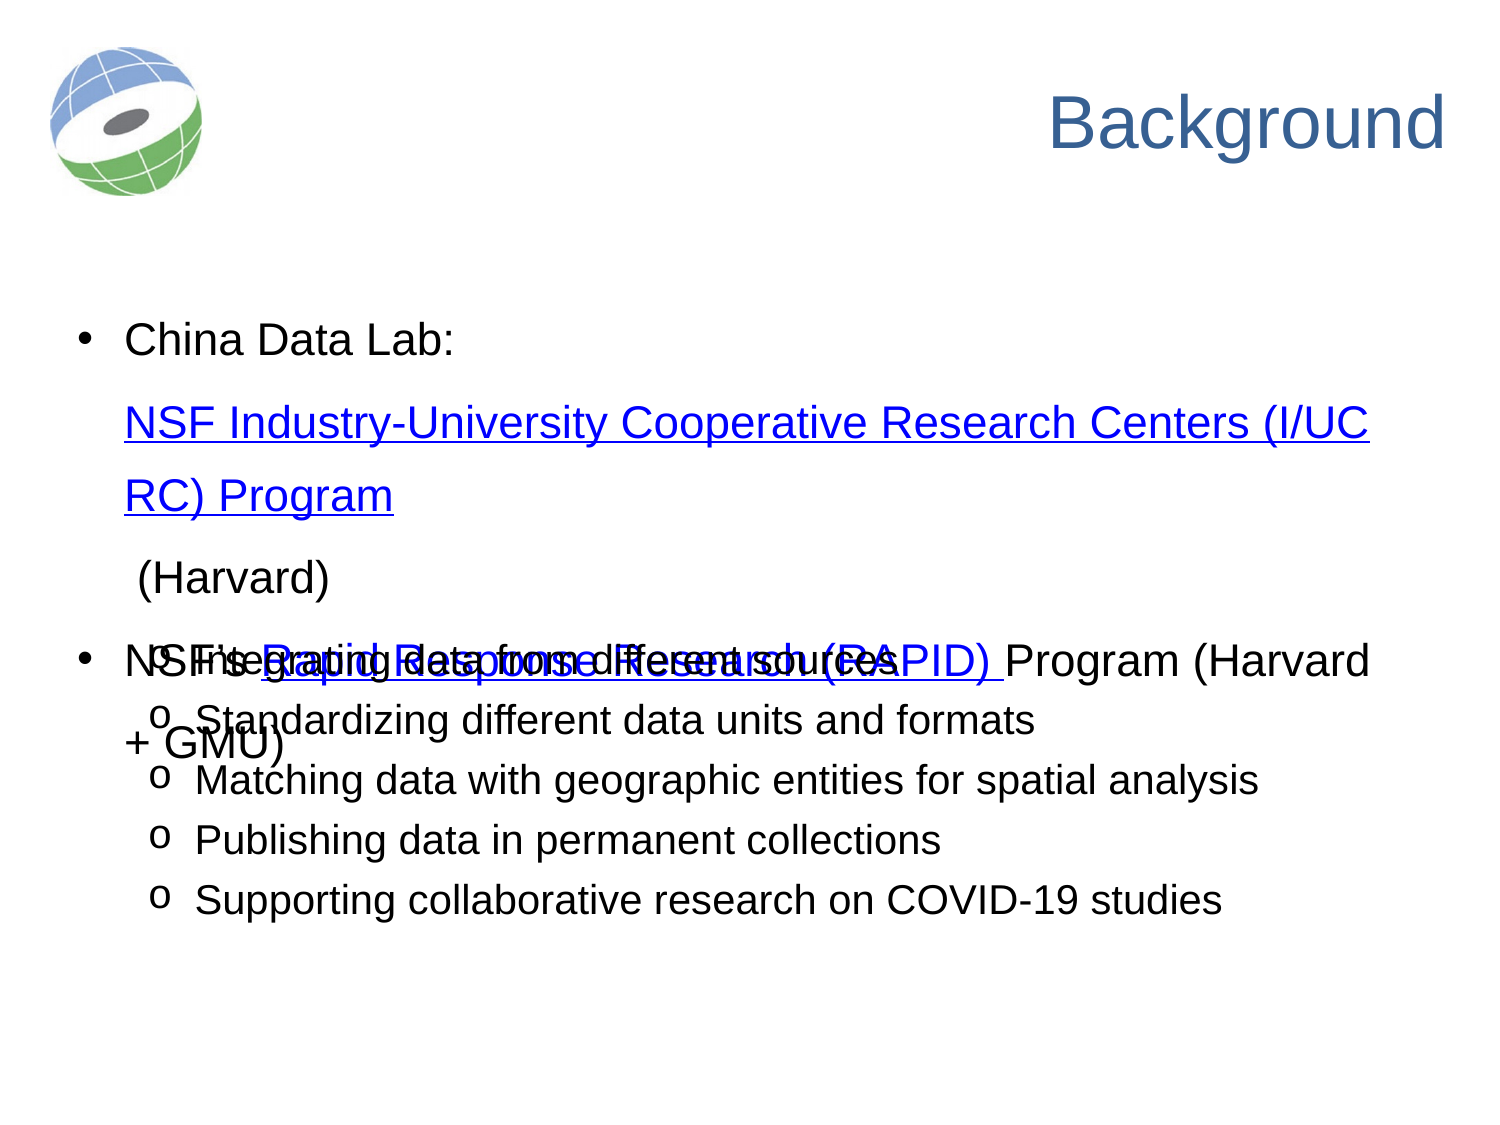

# Background
China Data Lab: NSF Industry-University Cooperative Research Centers (I/UCRC) Program (Harvard)
NSF’s Rapid Response Research (RAPID) Program (Harvard + GMU)
Integrating data from different sources
Standardizing different data units and formats
Matching data with geographic entities for spatial analysis
Publishing data in permanent collections
Supporting collaborative research on COVID-19 studies